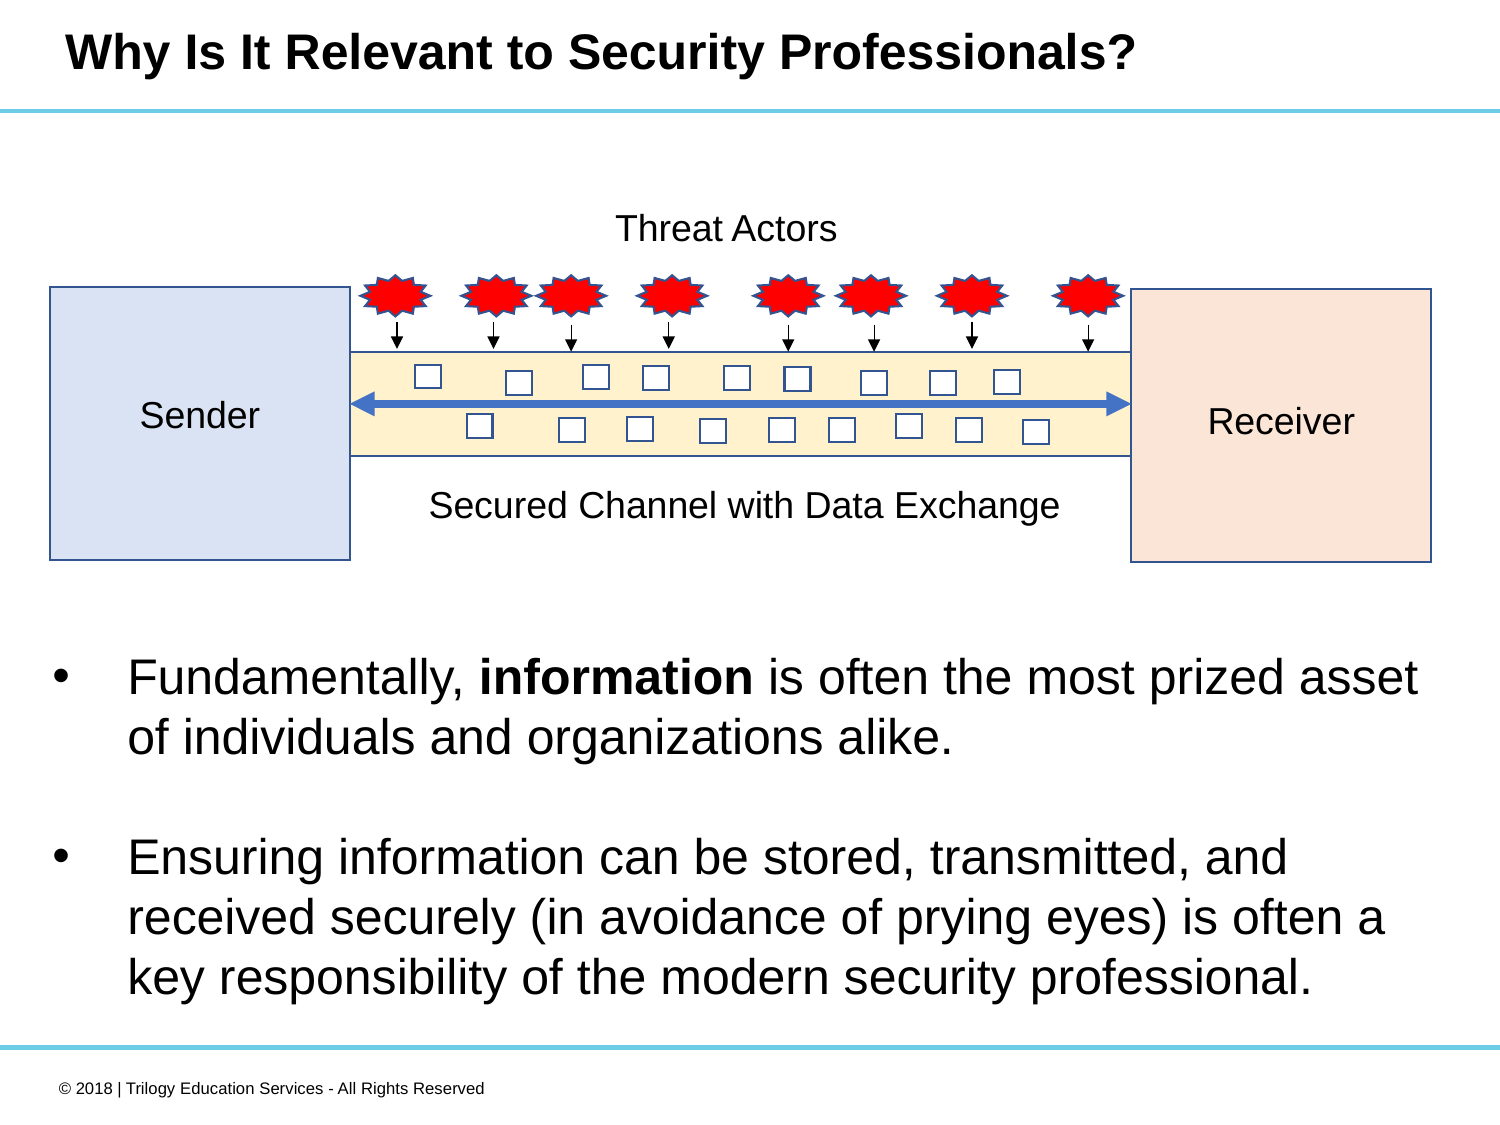

# Why Is It Relevant to Security Professionals?
Threat Actors

Sender
Receiver

Secured Channel with Data Exchange
Fundamentally, information is often the most prized asset of individuals and organizations alike.

Ensuring information can be stored, transmitted, and received securely (in avoidance of prying eyes) is often a key responsibility of the modern security professional.